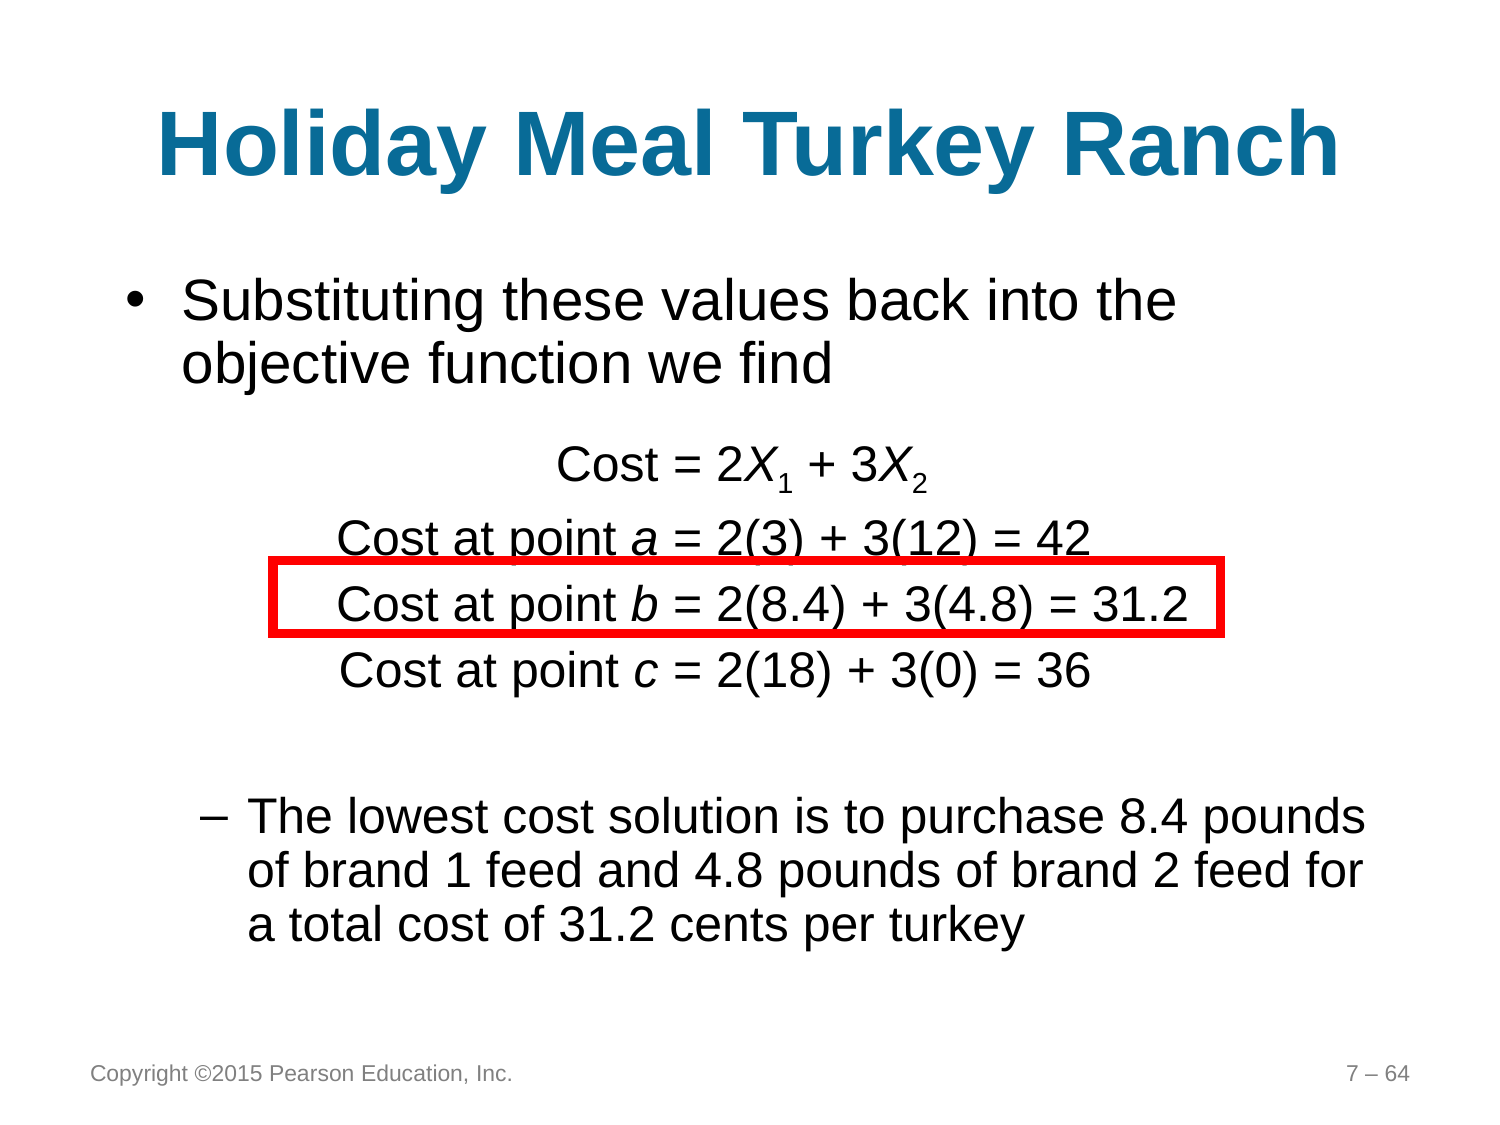

# Holiday Meal Turkey Ranch
Substituting these values back into the objective function we find
	Cost	= 2X1 + 3X2
	Cost at point a	= 2(3) + 3(12) = 42
	Cost at point b	= 2(8.4) + 3(4.8) = 31.2
	Cost at point c	= 2(18) + 3(0) = 36

The lowest cost solution is to purchase 8.4 pounds of brand 1 feed and 4.8 pounds of brand 2 feed for a total cost of 31.2 cents per turkey
Copyright ©2015 Pearson Education, Inc.
7 – 64